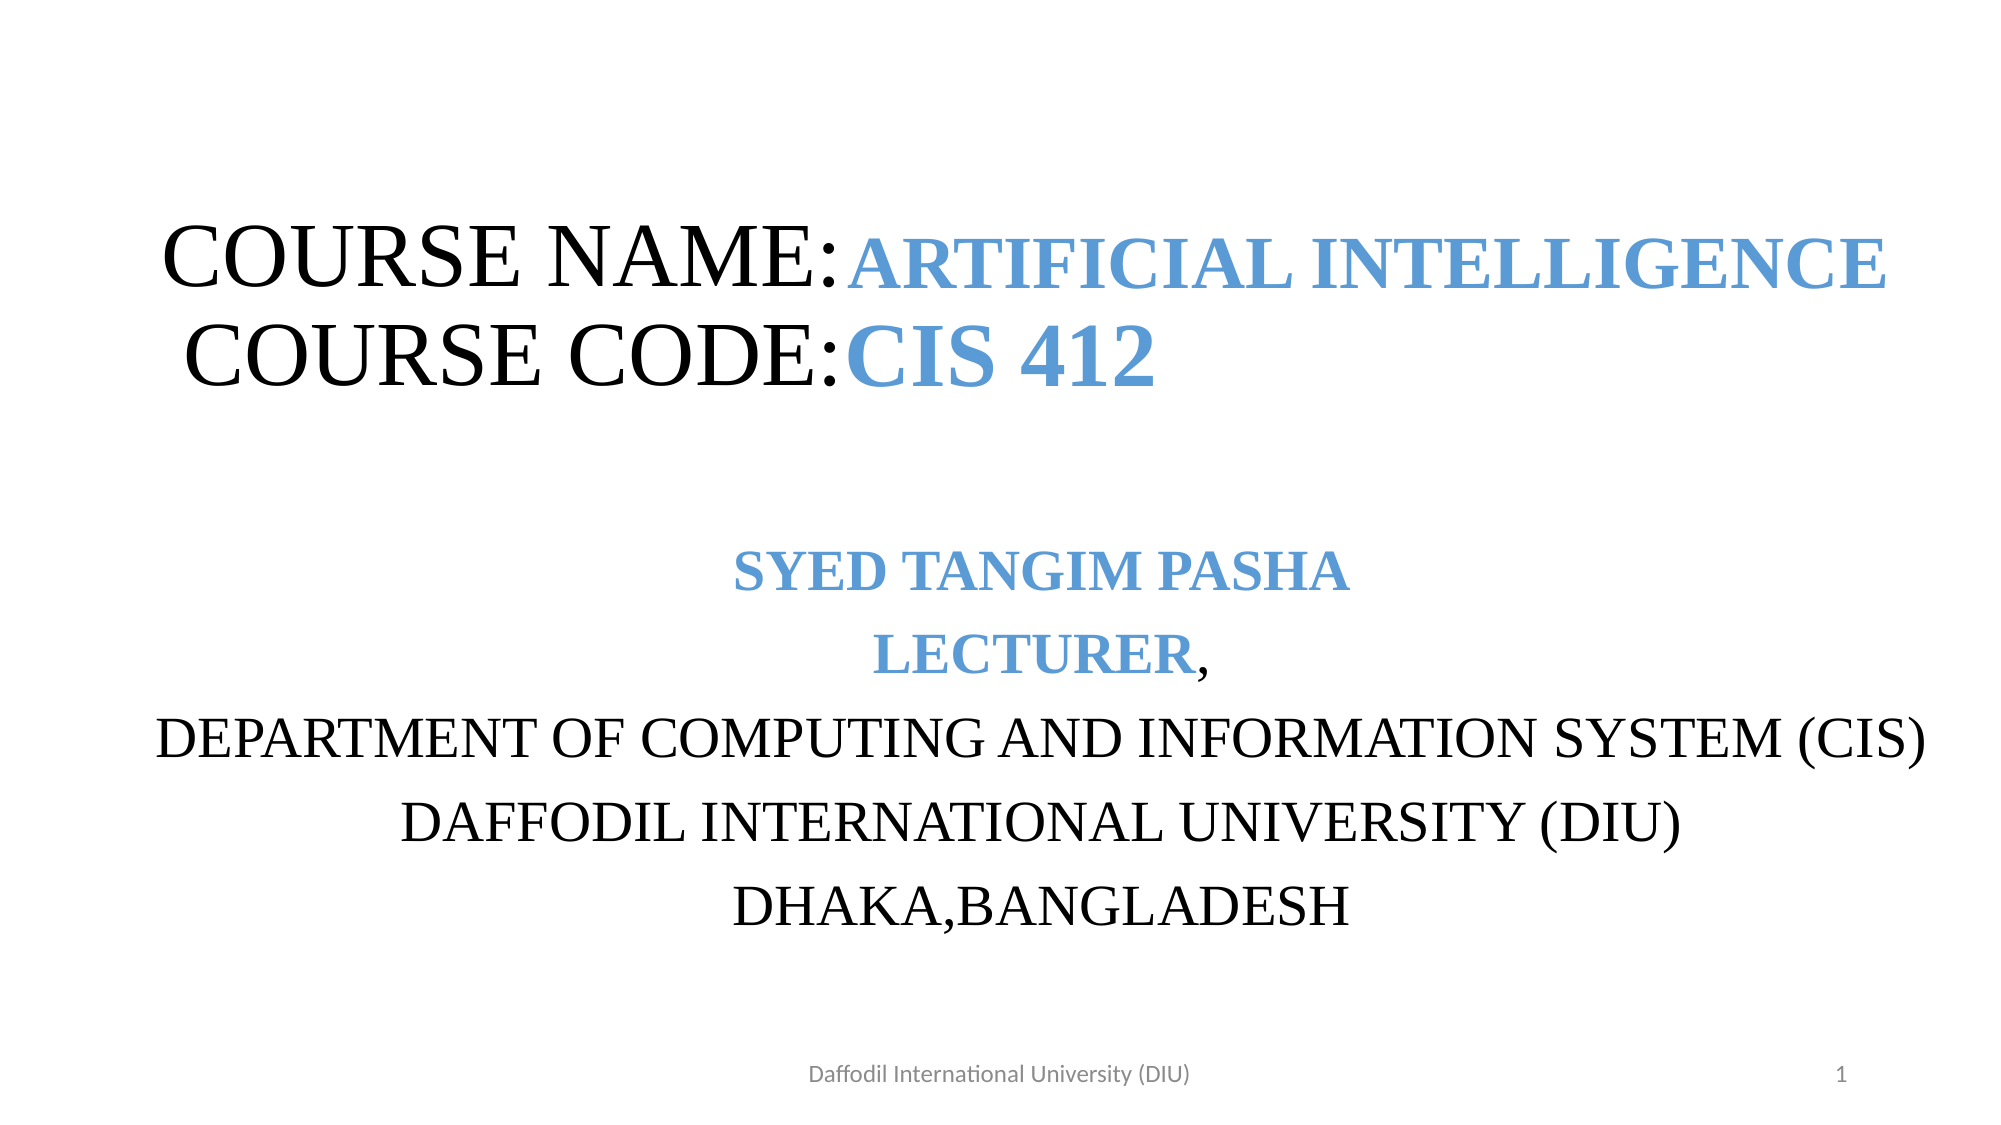

# COURSE NAME: COURSE CODE:
ARTIFICIAL INTELLIGENCE
CIS 412
SYED TANGIM PASHA
LECTURER,
DEPARTMENT OF COMPUTING AND INFORMATION SYSTEM (CIS)
DAFFODIL INTERNATIONAL UNIVERSITY (DIU)
DHAKA,BANGLADESH
Daffodil International University (DIU)
1